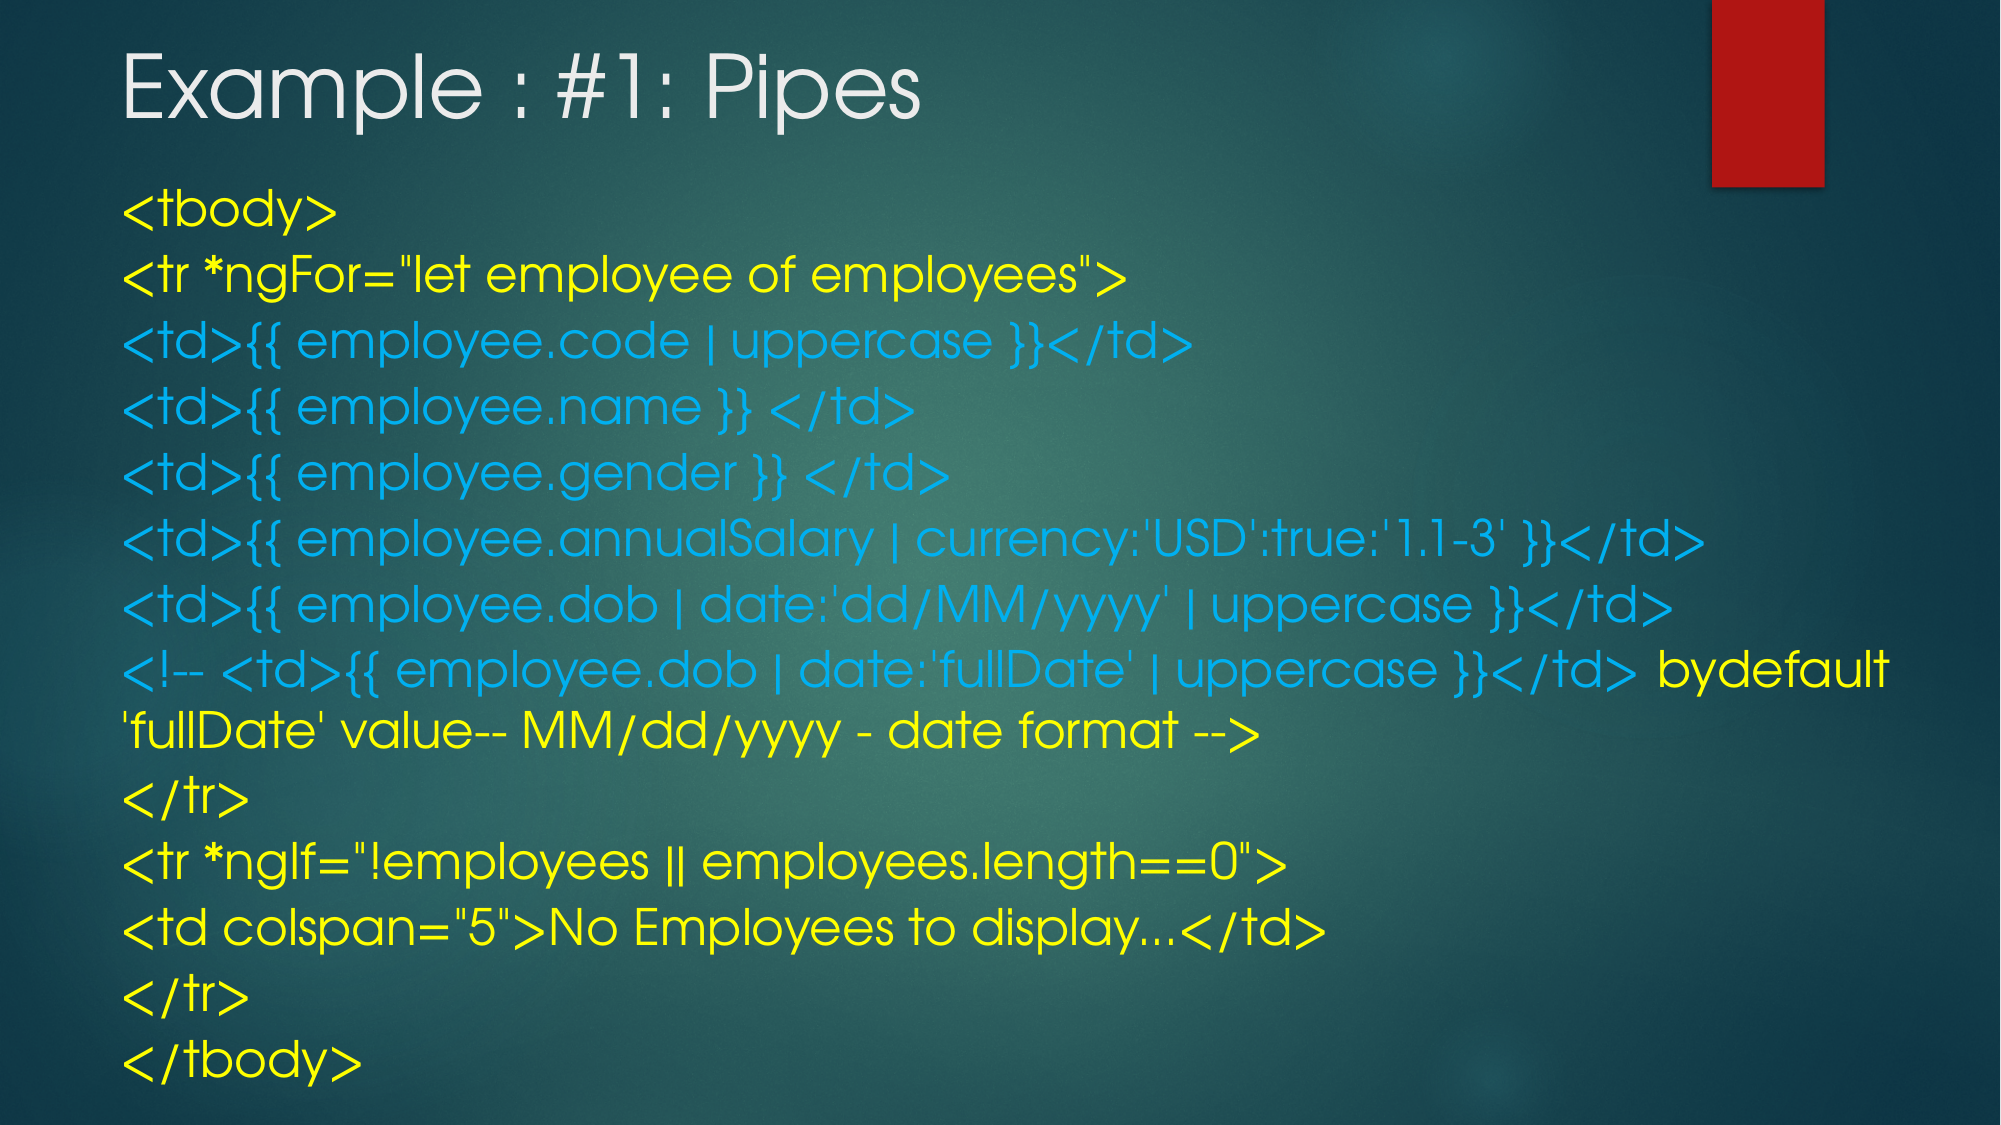

# Example : #1: Pipes
<tbody>
<tr *ngFor="let employee of employees">
<td>{{ employee.code | uppercase }}</td>
<td>{{ employee.name }} </td>
<td>{{ employee.gender }} </td>
<td>{{ employee.annualSalary | currency:'USD':true:'1.1-3' }}</td>
<td>{{ employee.dob | date:'dd/MM/yyyy' | uppercase }}</td>
<!-- <td>{{ employee.dob | date:'fullDate' | uppercase }}</td> bydefault 'fullDate' value-- MM/dd/yyyy - date format -->
</tr>
<tr *ngIf="!employees || employees.length==0">
<td colspan="5">No Employees to display...</td>
</tr>
</tbody>